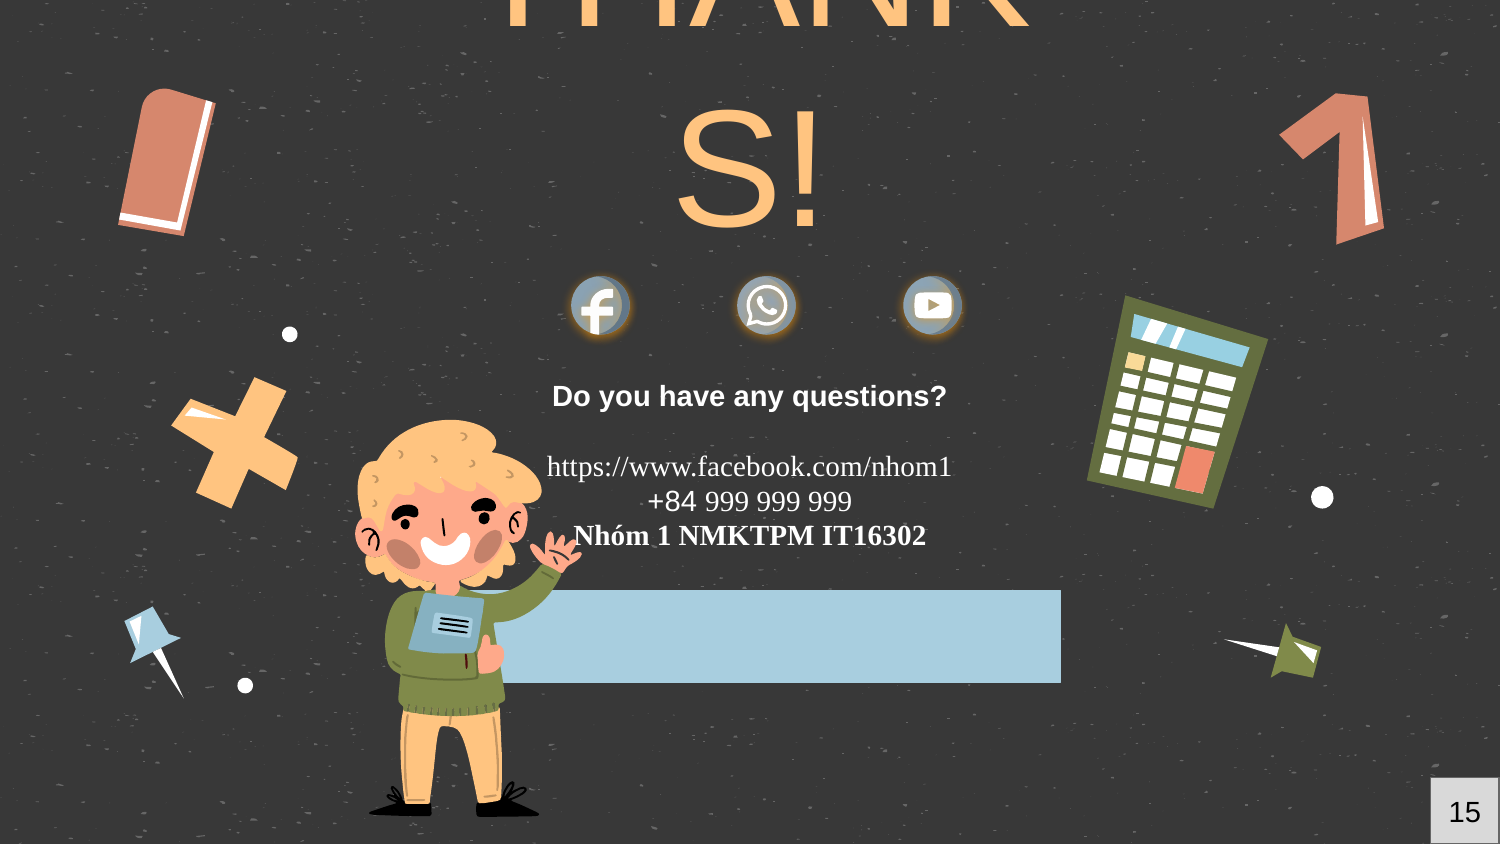

# THANKS!

Do you have any questions?

https://www.facebook.com/nhom1
+84 999 999 999
Nhóm 1 NMKTPM IT16302

15